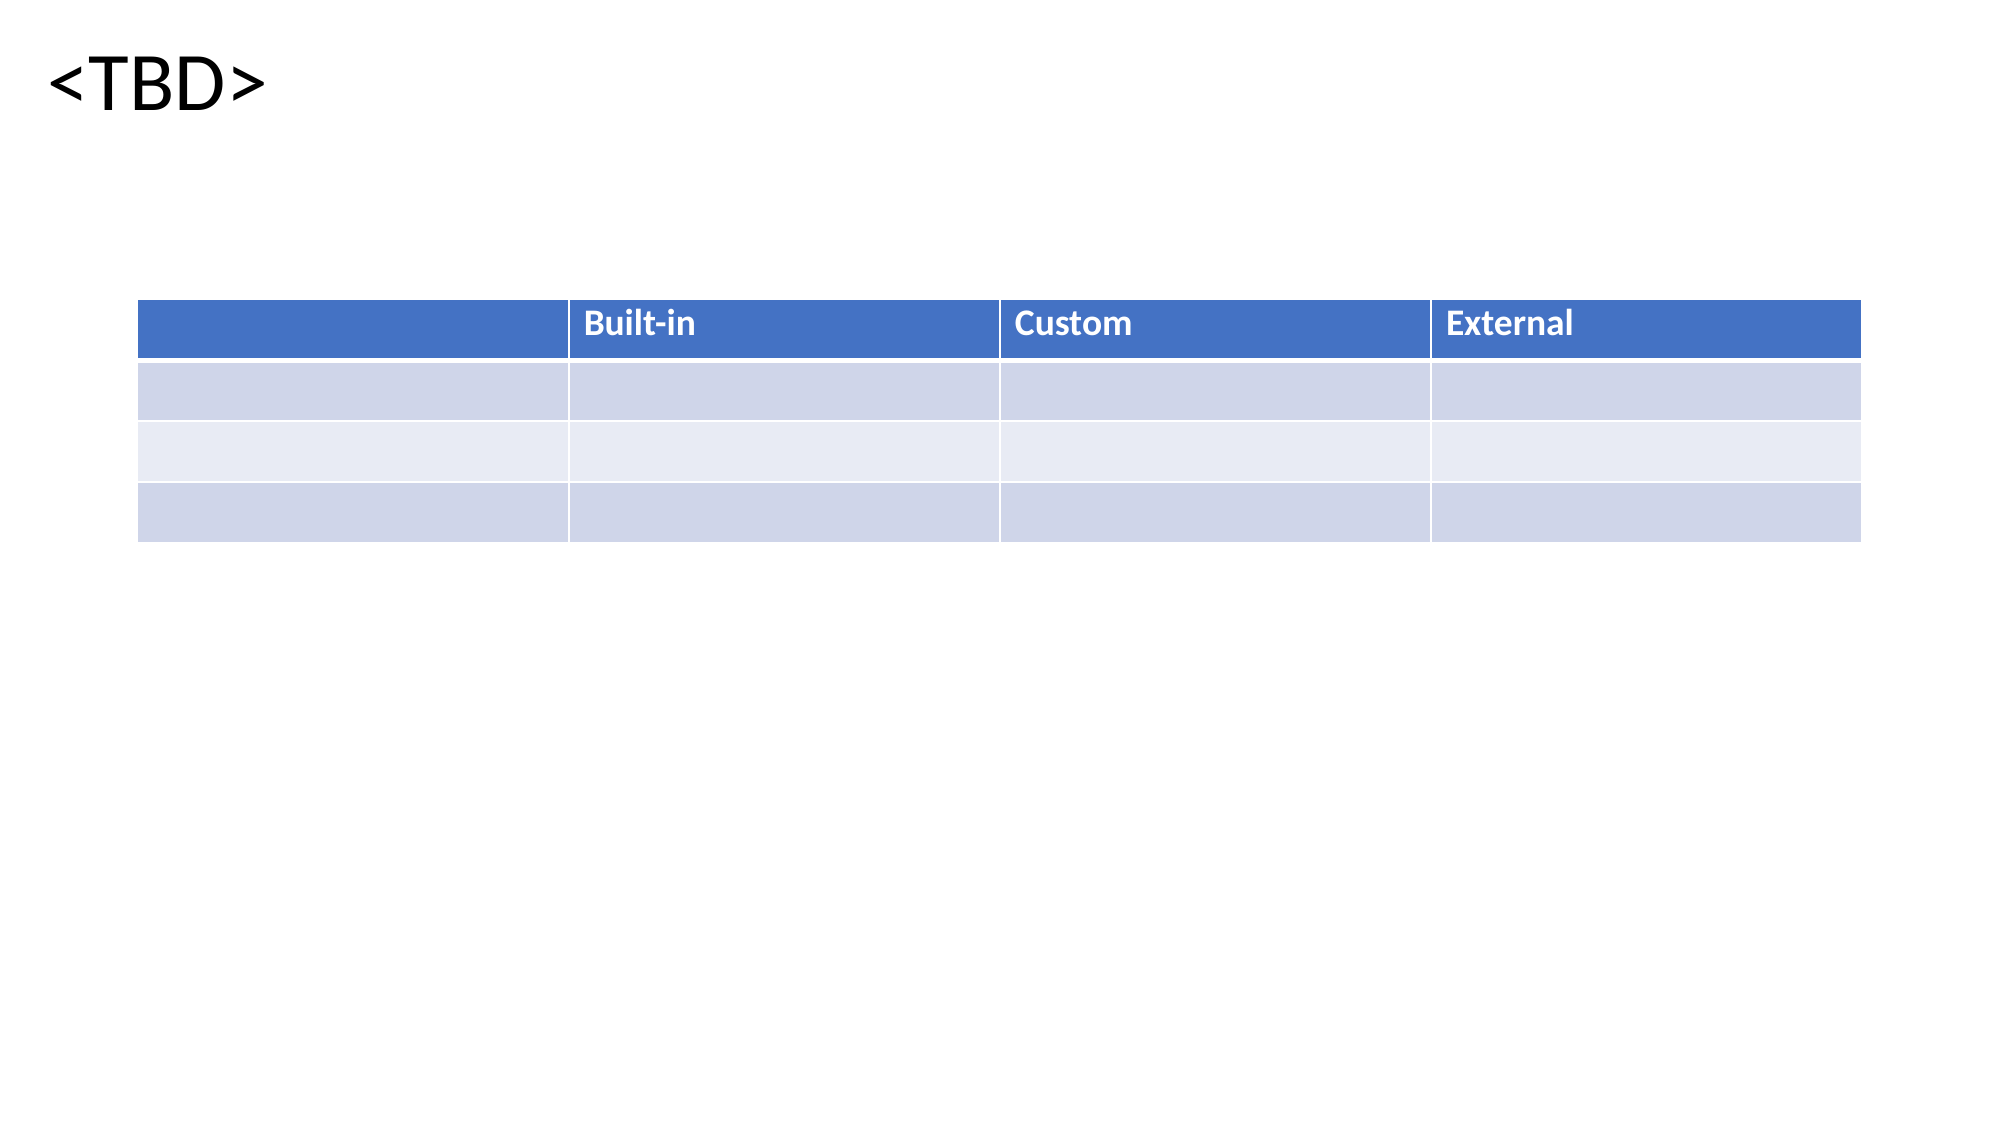

# <TBD>
|  | Built-in | Custom | External |
| --- | --- | --- | --- |
|  |  |  |  |
|  |  |  |  |
|  |  |  |  |